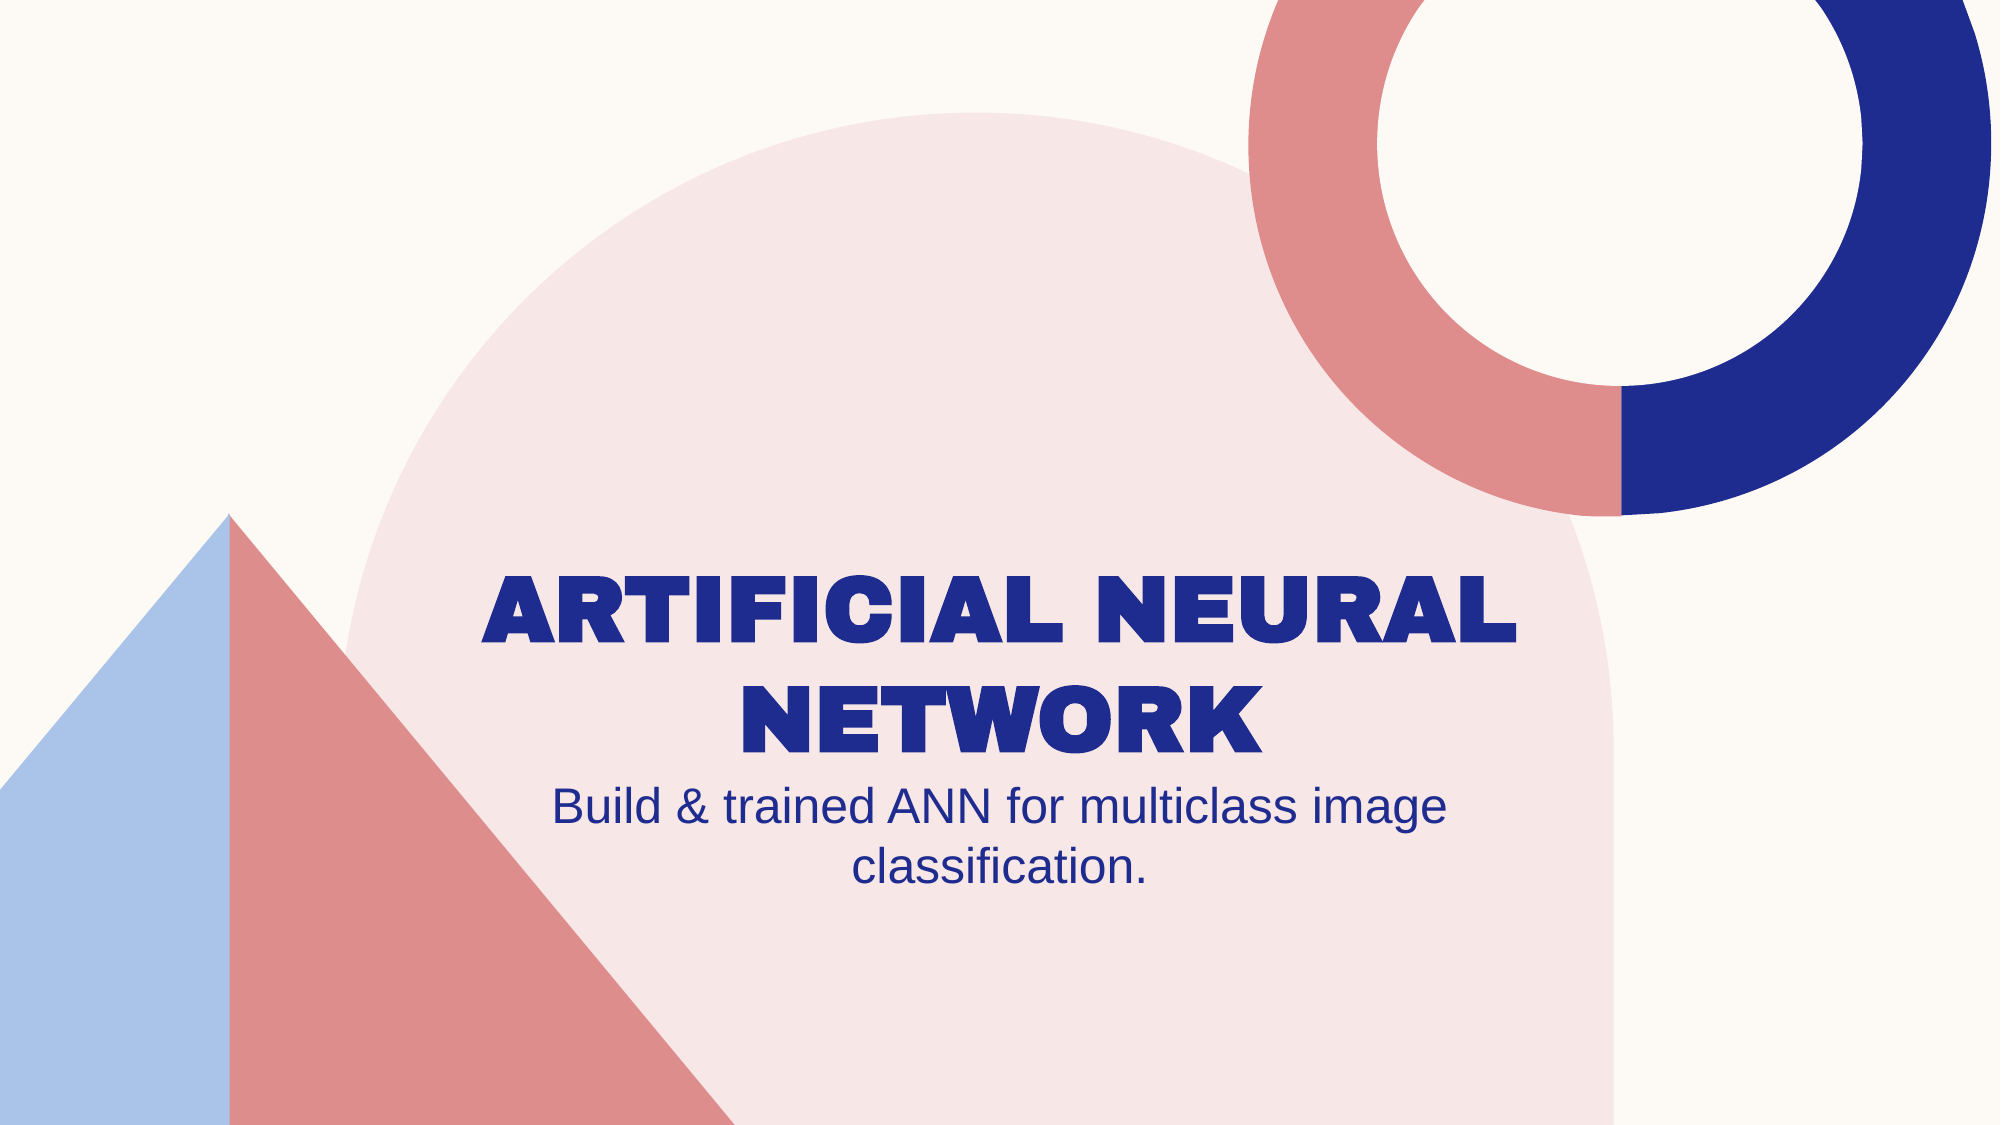

# ARTIFICIAL NEURAL NETWORK
Build & trained ANN for multiclass image classification.